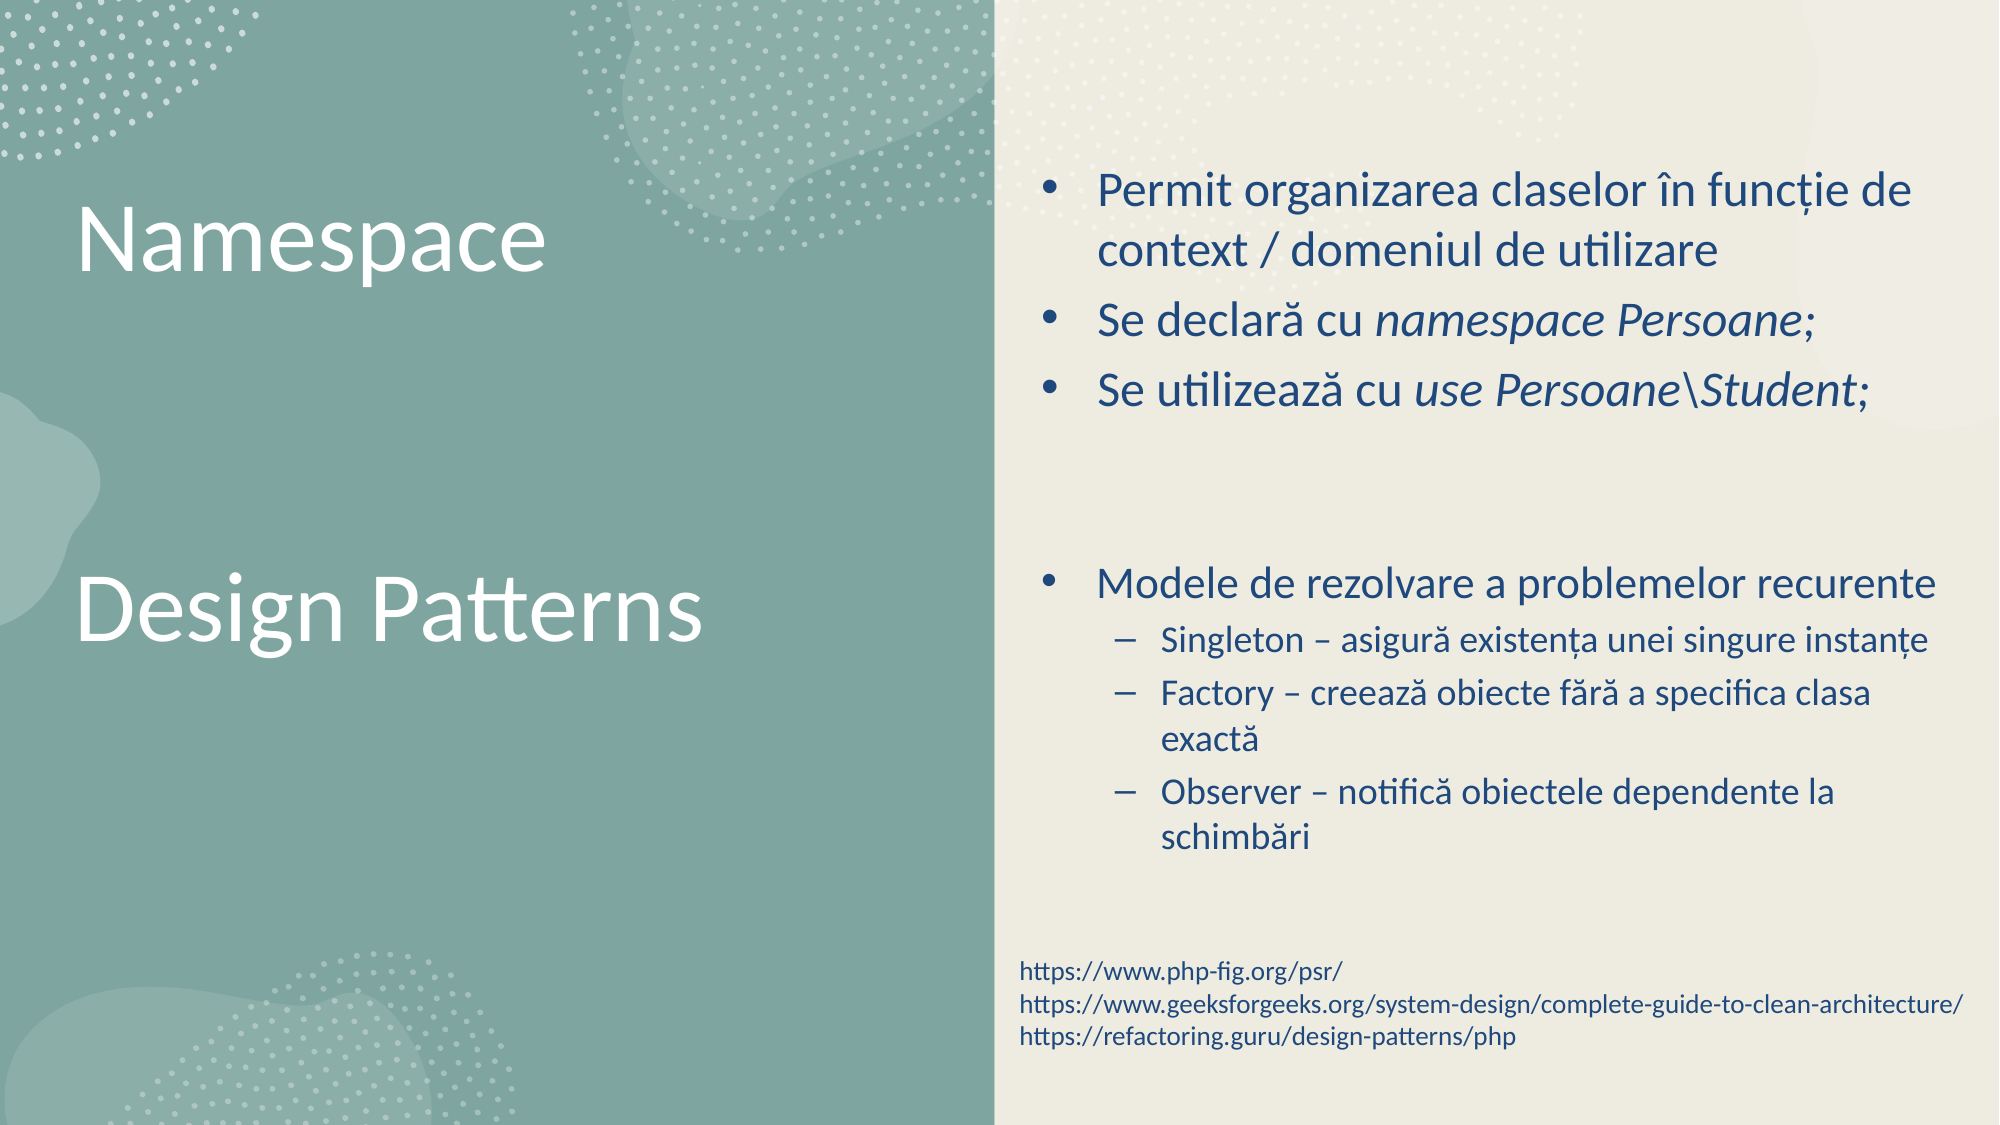

# Namespace
Permit organizarea claselor în funcție de context / domeniul de utilizare
Se declară cu namespace Persoane;
Se utilizează cu use Persoane\Student;
Design Patterns
Modele de rezolvare a problemelor recurente
Singleton – asigură existența unei singure instanțe
Factory – creează obiecte fără a specifica clasa exactă
Observer – notifică obiectele dependente la schimbări
https://www.php-fig.org/psr/
https://www.geeksforgeeks.org/system-design/complete-guide-to-clean-architecture/
https://refactoring.guru/design-patterns/php